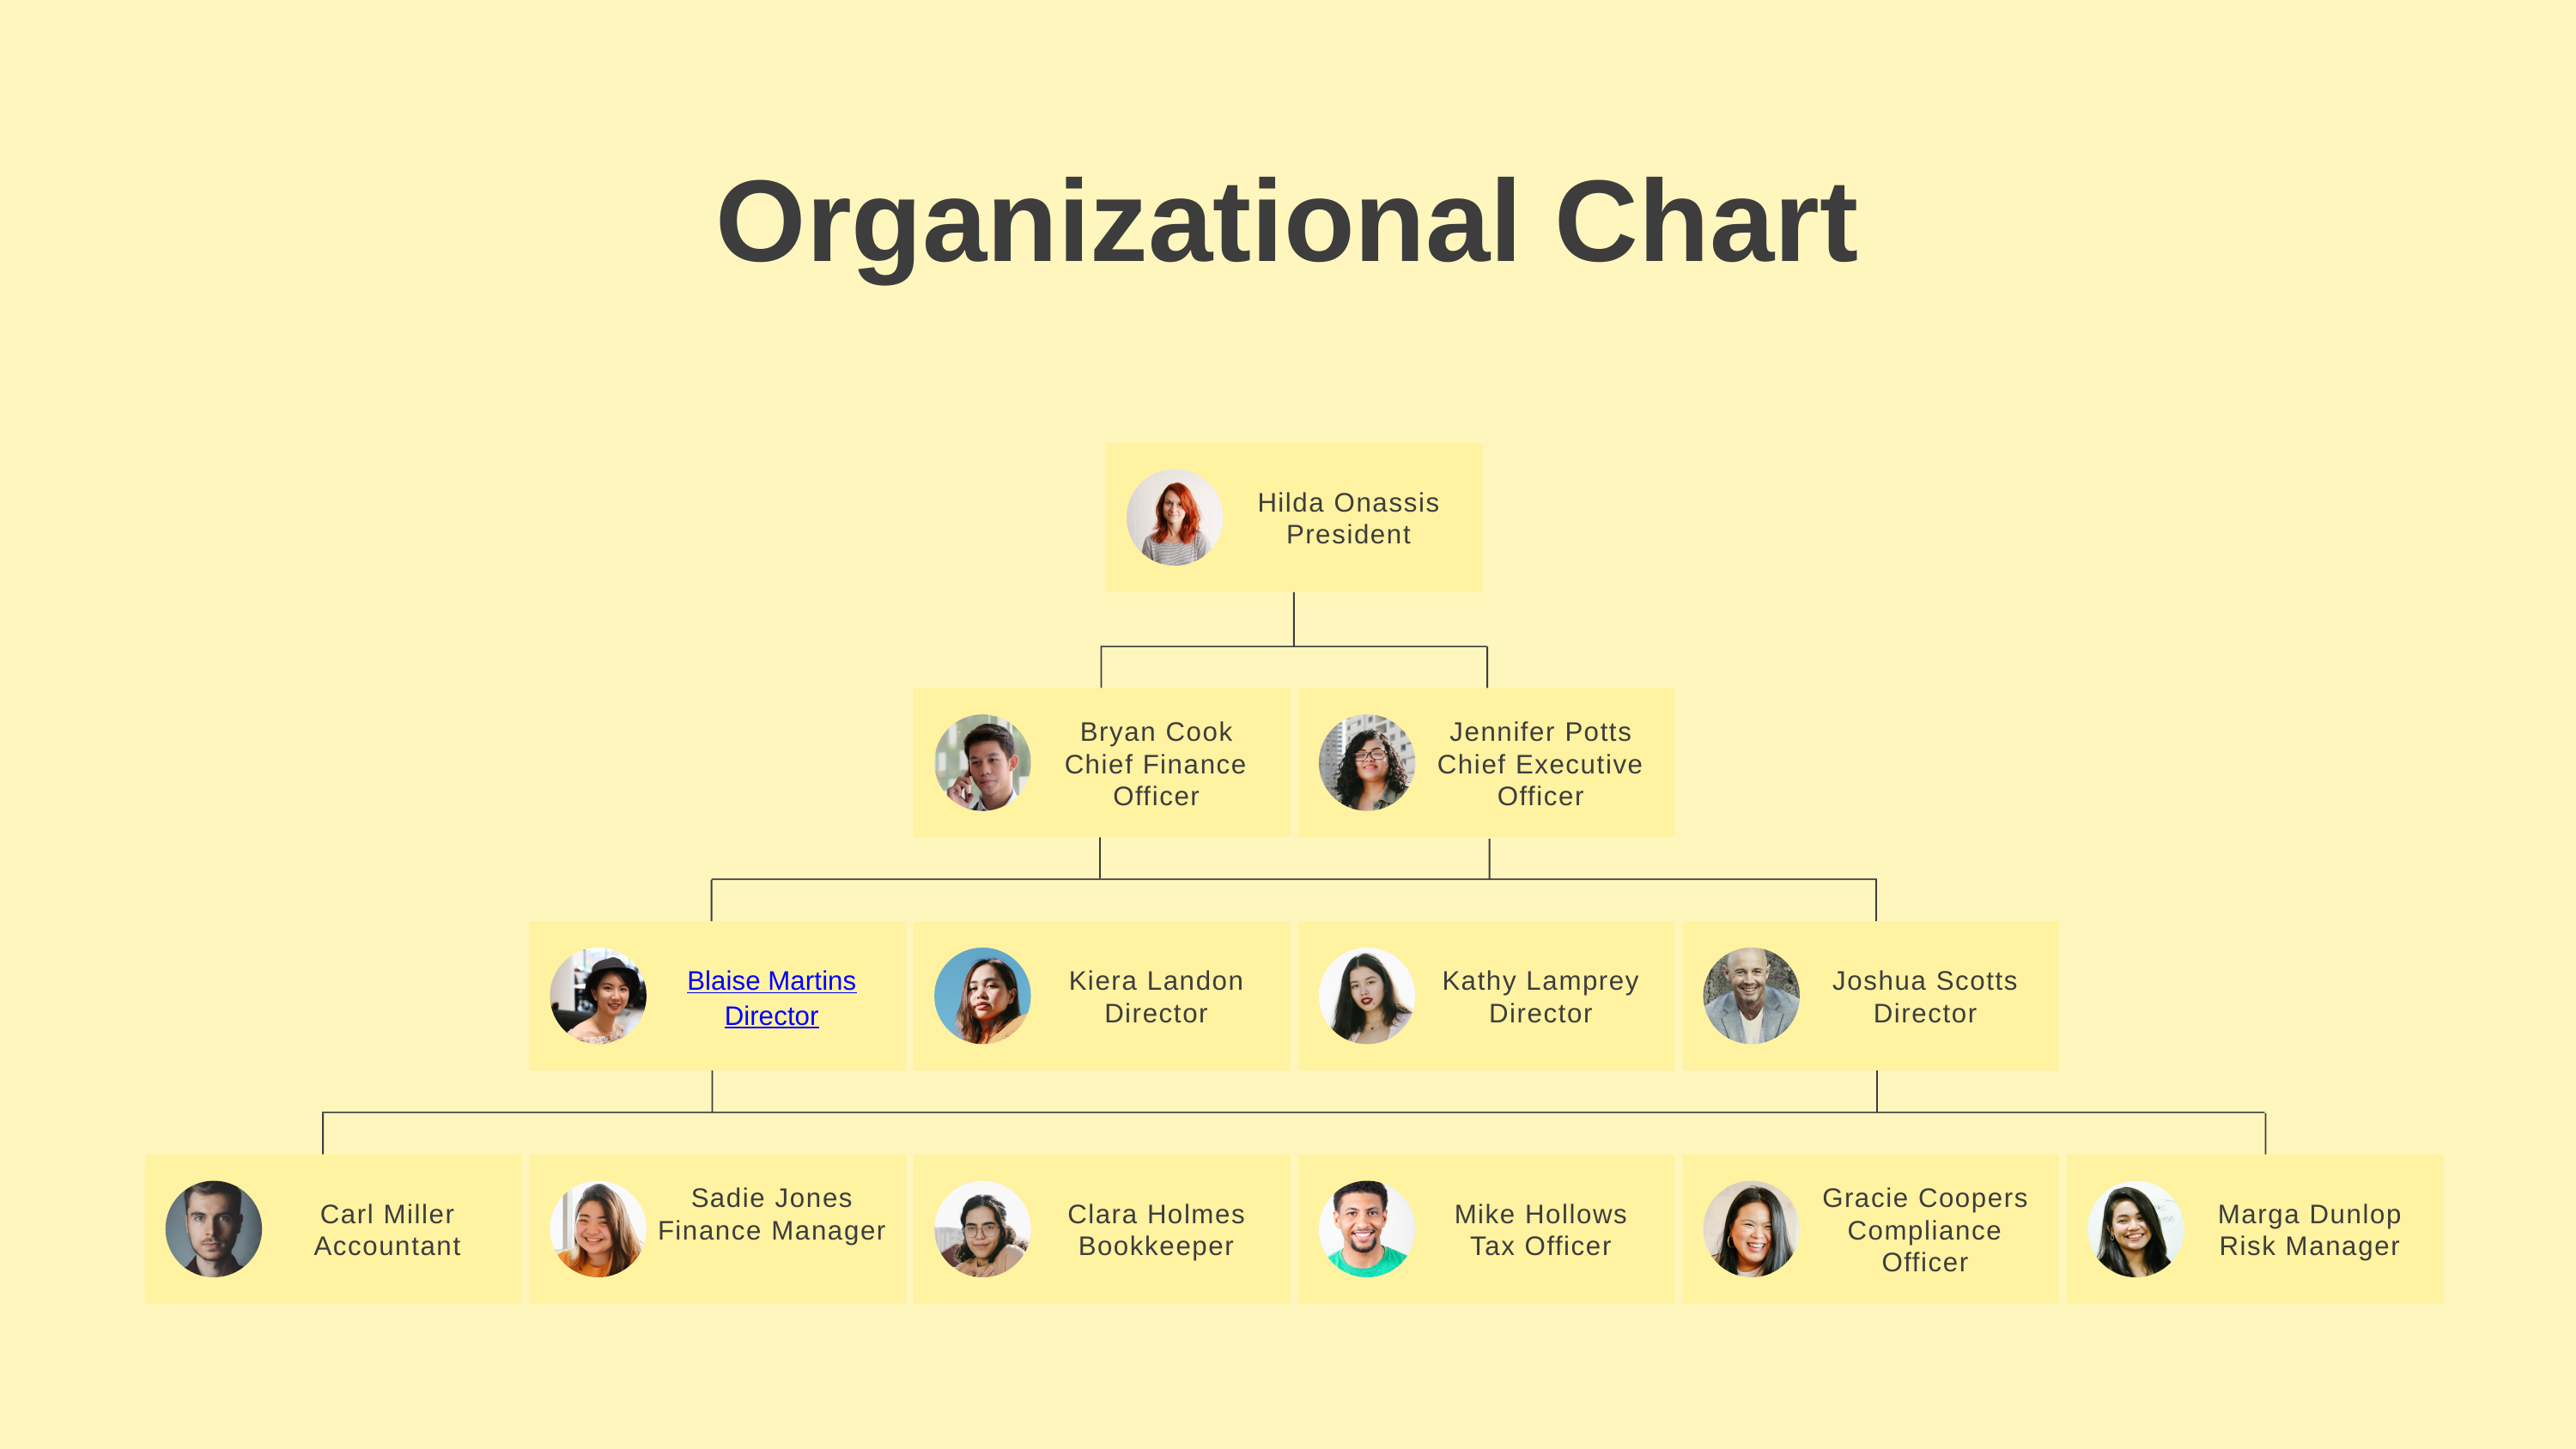

Organizational Chart

Hilda Onassis
President

Bryan Cook
Chief Finance Officer

Jennifer Potts
Chief Executive Officer

Blaise Martins
Director
Kiera Landon
Director
Kathy Lamprey
Director
Joshua Scotts
Director

Sadie Jones
Finance Manager

Gracie Coopers
Compliance Officer

Carl Miller
Accountant
Clara Holmes
Bookkeeper
Mike Hollows
Tax Officer
Marga Dunlop
Risk Manager